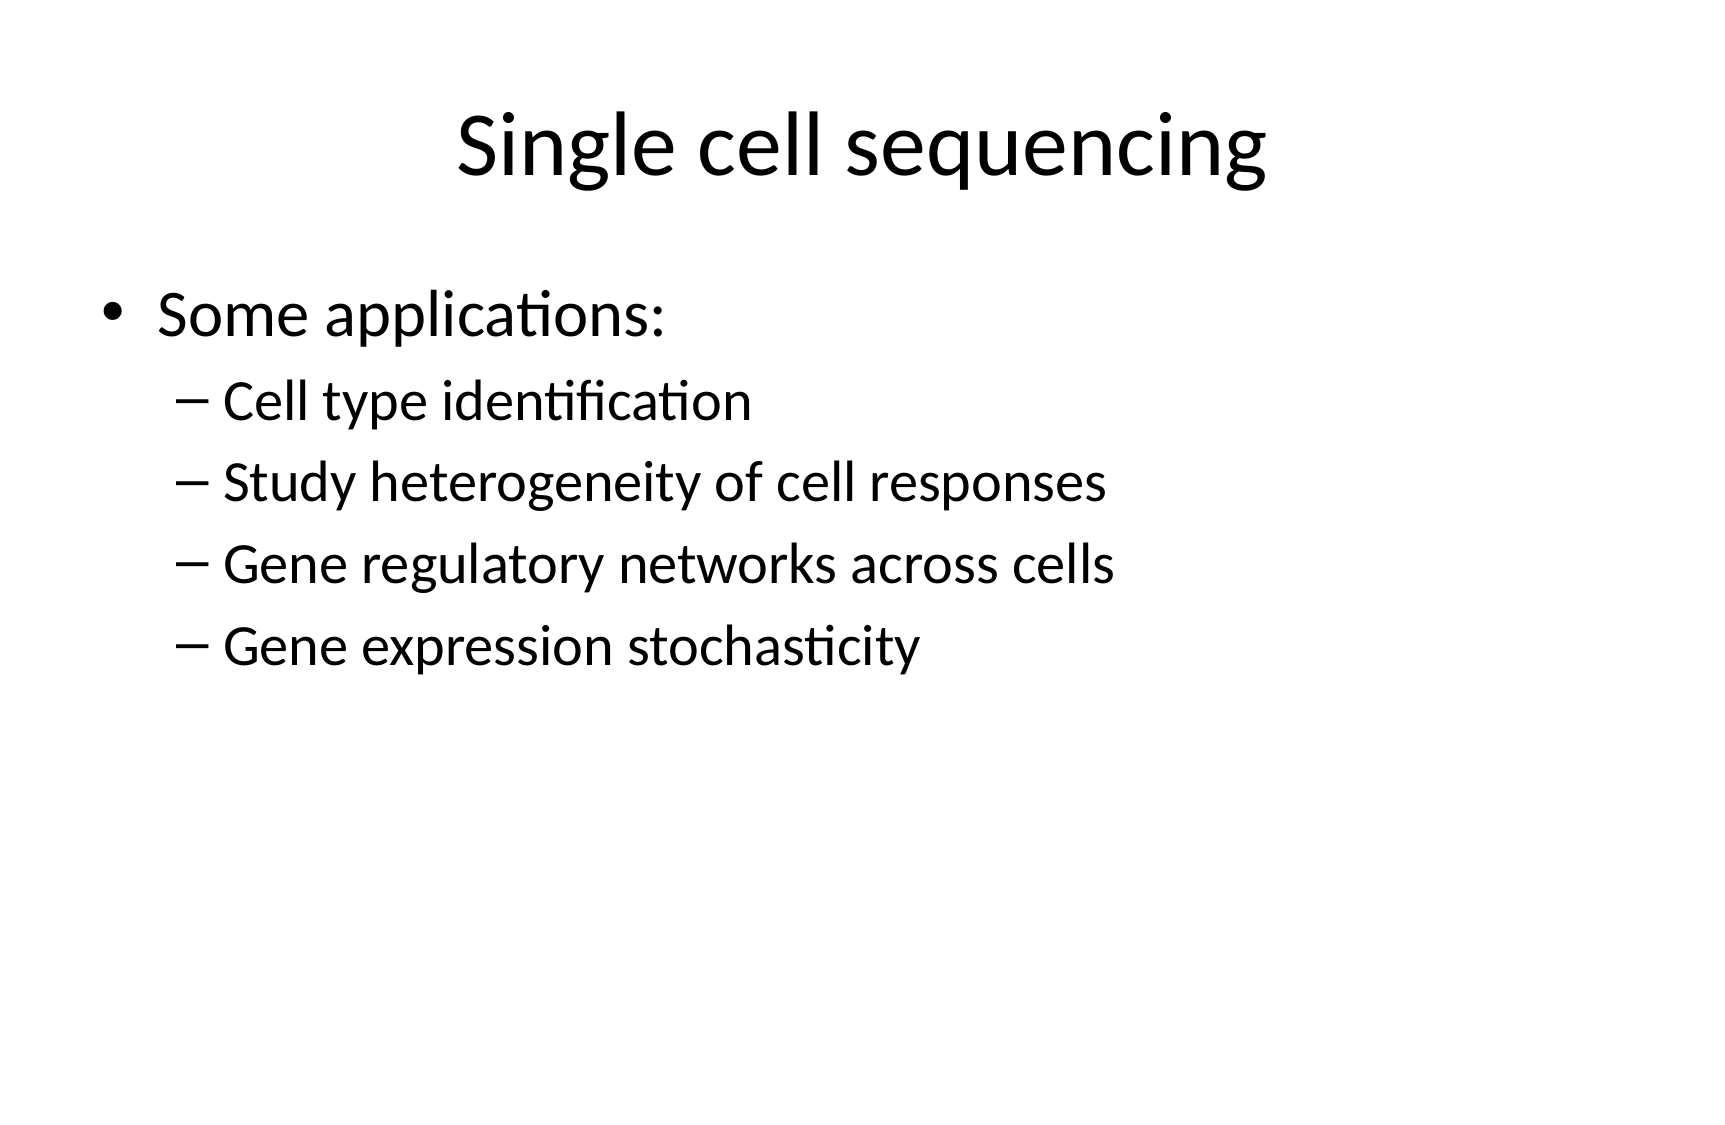

# Single cell sequencing
Some applications:
Cell type identification
Study heterogeneity of cell responses
Gene regulatory networks across cells
Gene expression stochasticity